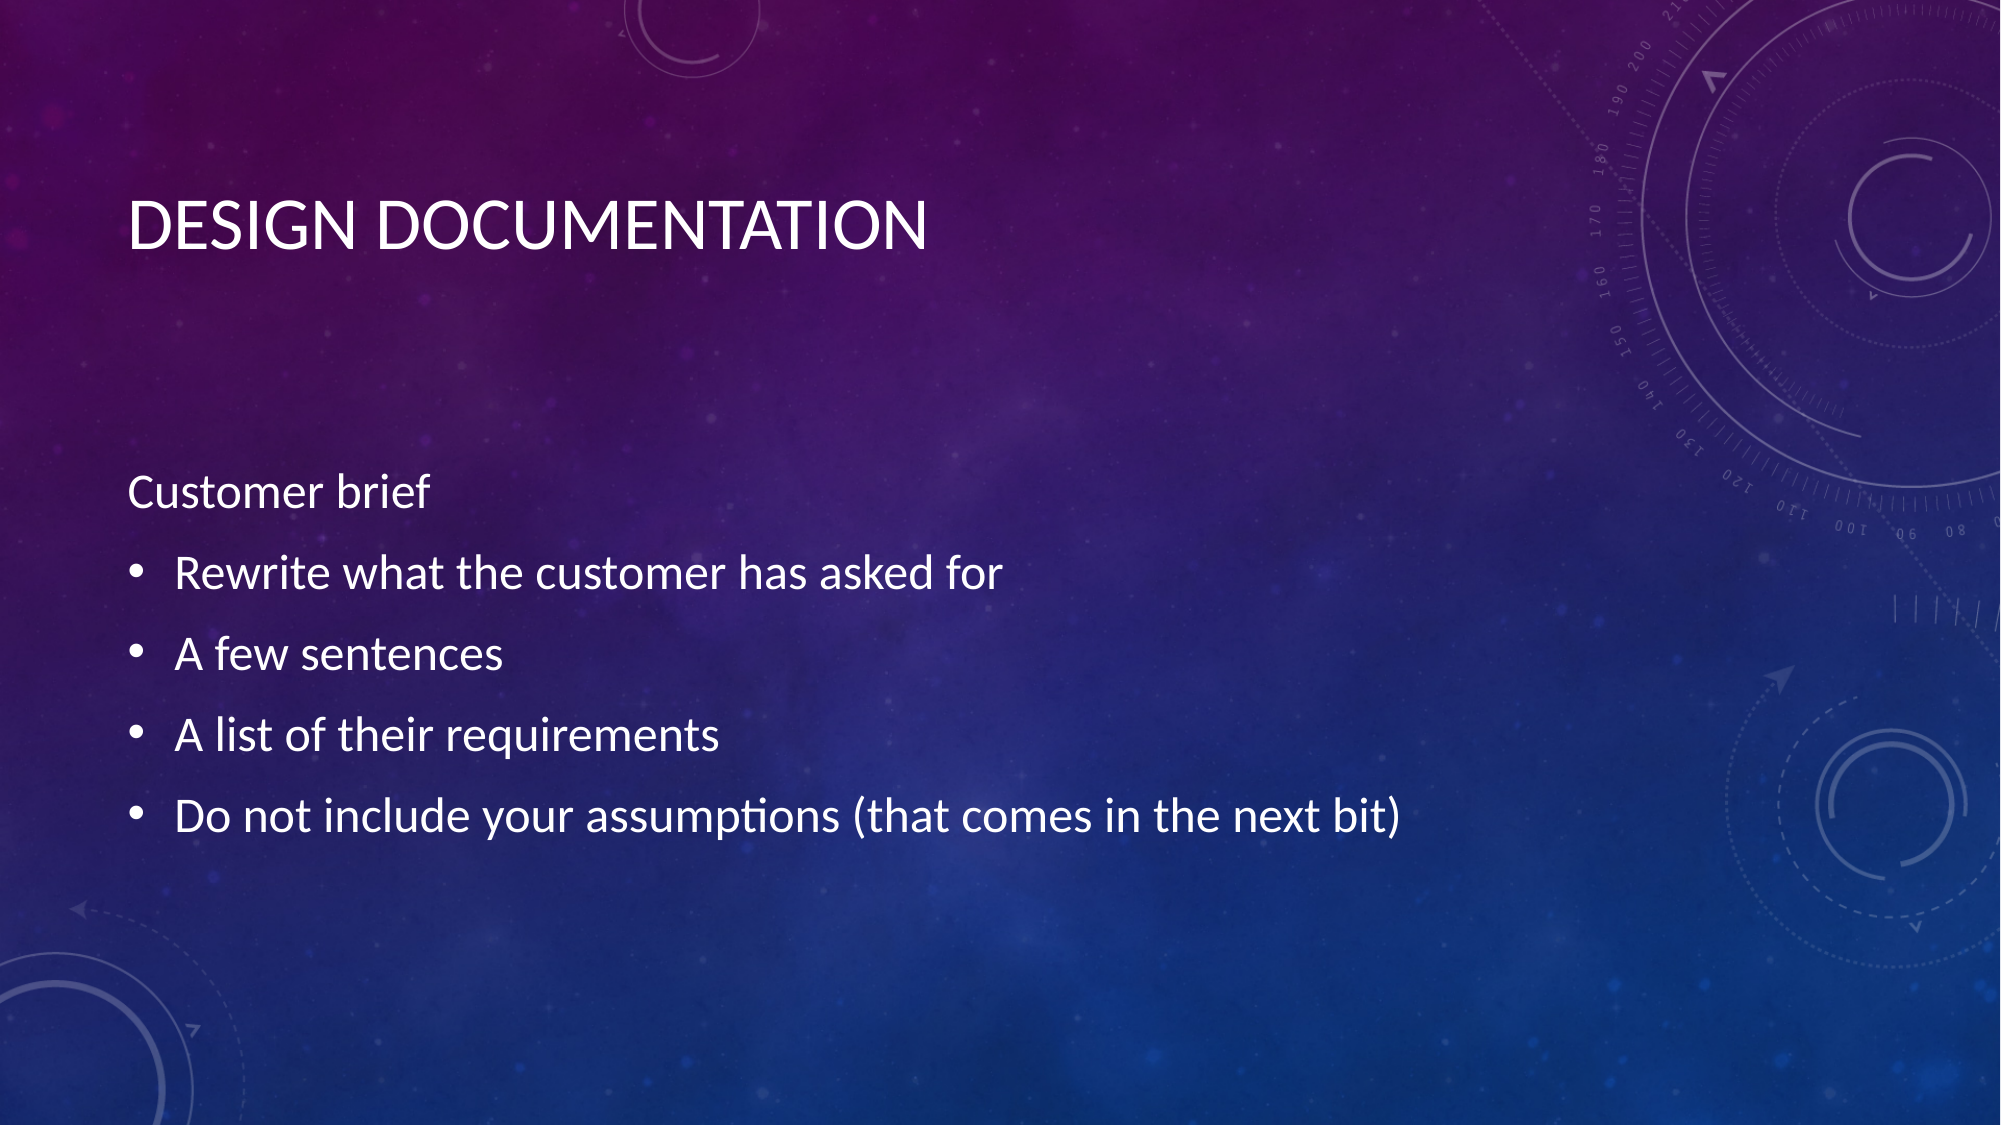

# Design documentation
Customer brief
Rewrite what the customer has asked for
A few sentences
A list of their requirements
Do not include your assumptions (that comes in the next bit)